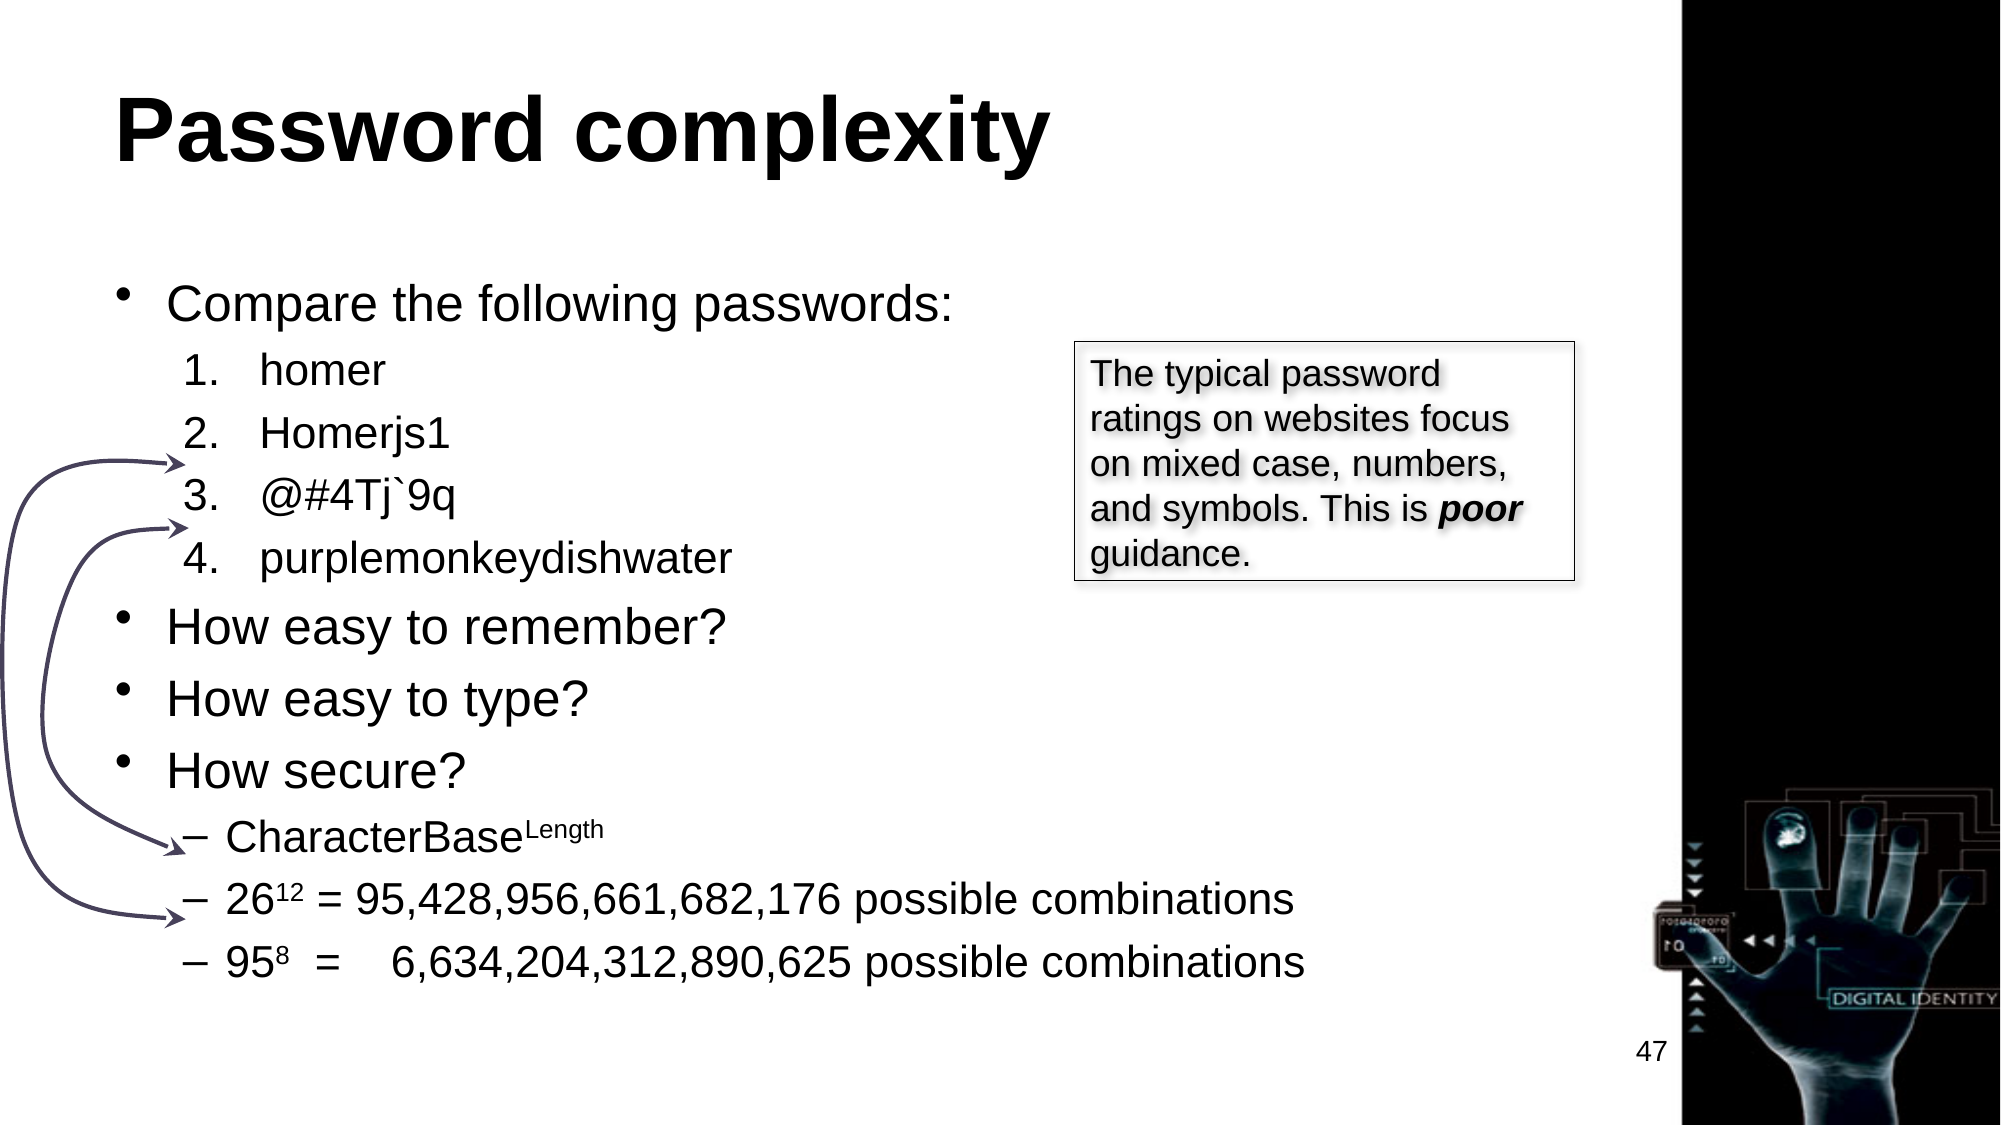

# Password complexity
Compare the following passwords:
homer
Homerjs1
@#4Tj`9q
purplemonkeydishwater
How easy to remember?
How easy to type?
How secure?
CharacterBaseLength
2612 = 95,428,956,661,682,176 possible combinations
958  =    6,634,204,312,890,625 possible combinations

The typical password ratings on websites focus on mixed case, numbers, and symbols. This is poor guidance.

47